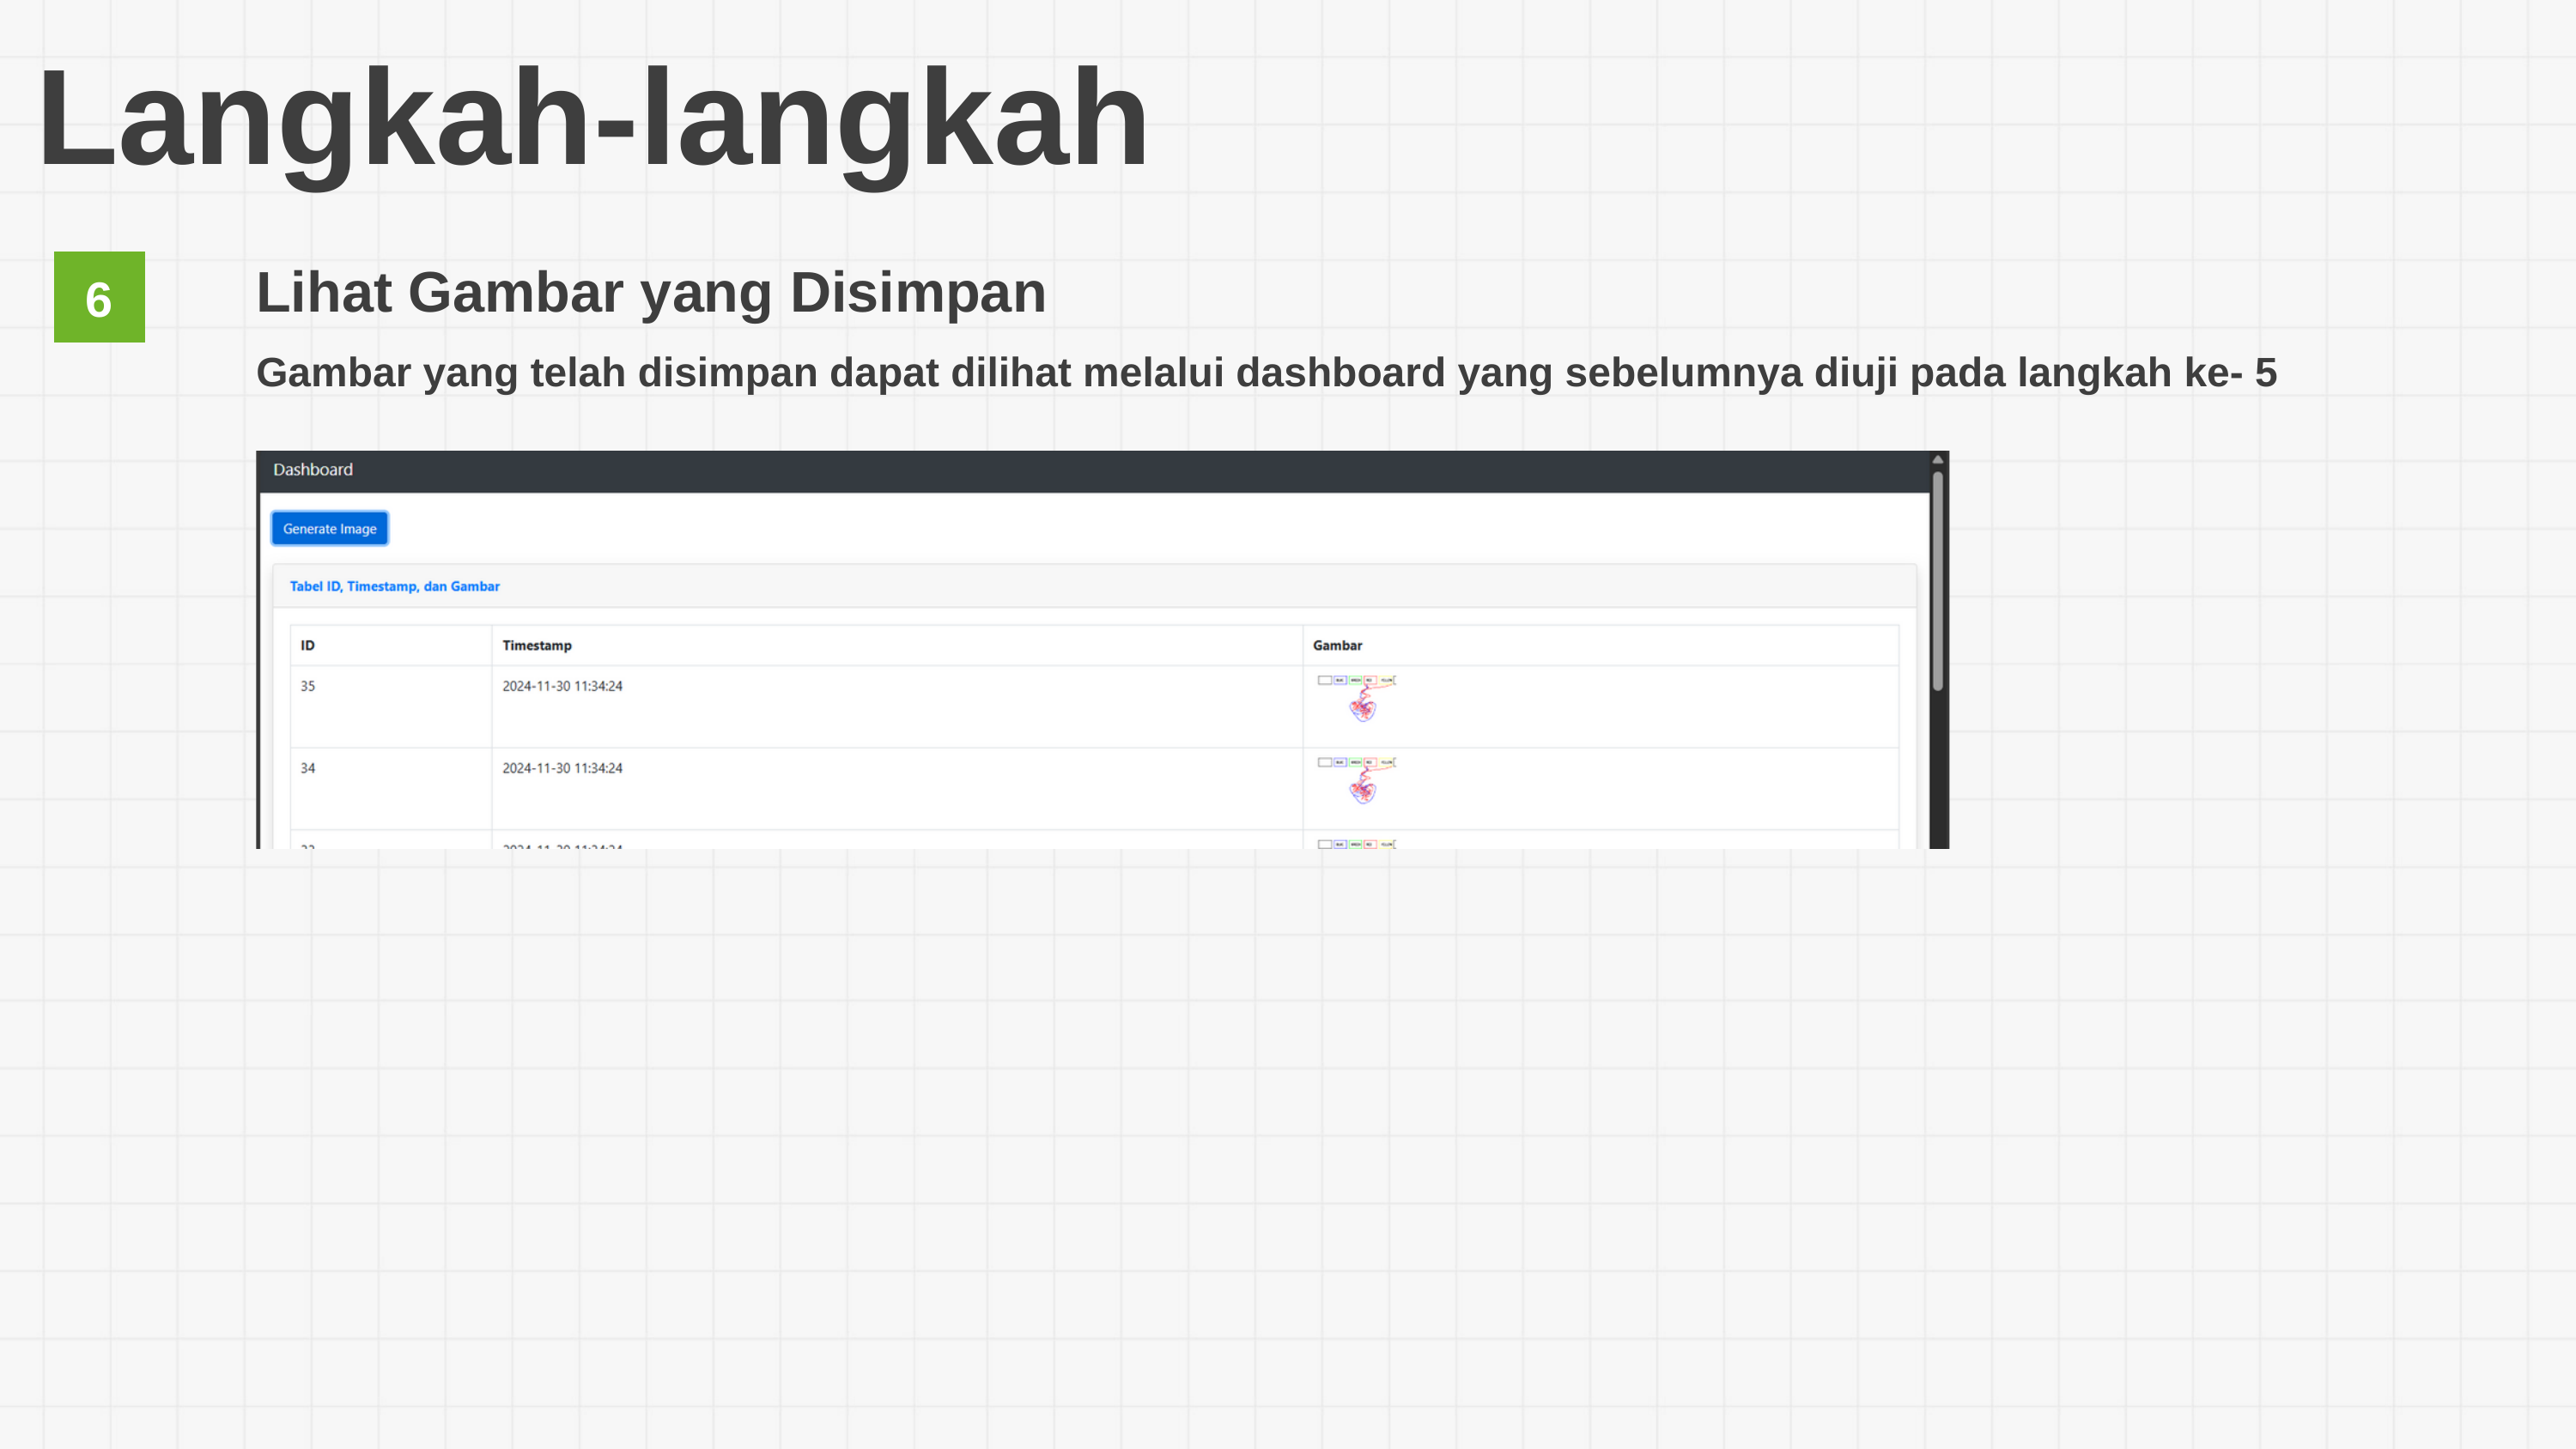

Langkah-langkah
Lihat Gambar yang Disimpan

6
Gambar yang telah disimpan dapat dilihat melalui dashboard yang sebelumnya diuji pada langkah ke- 5